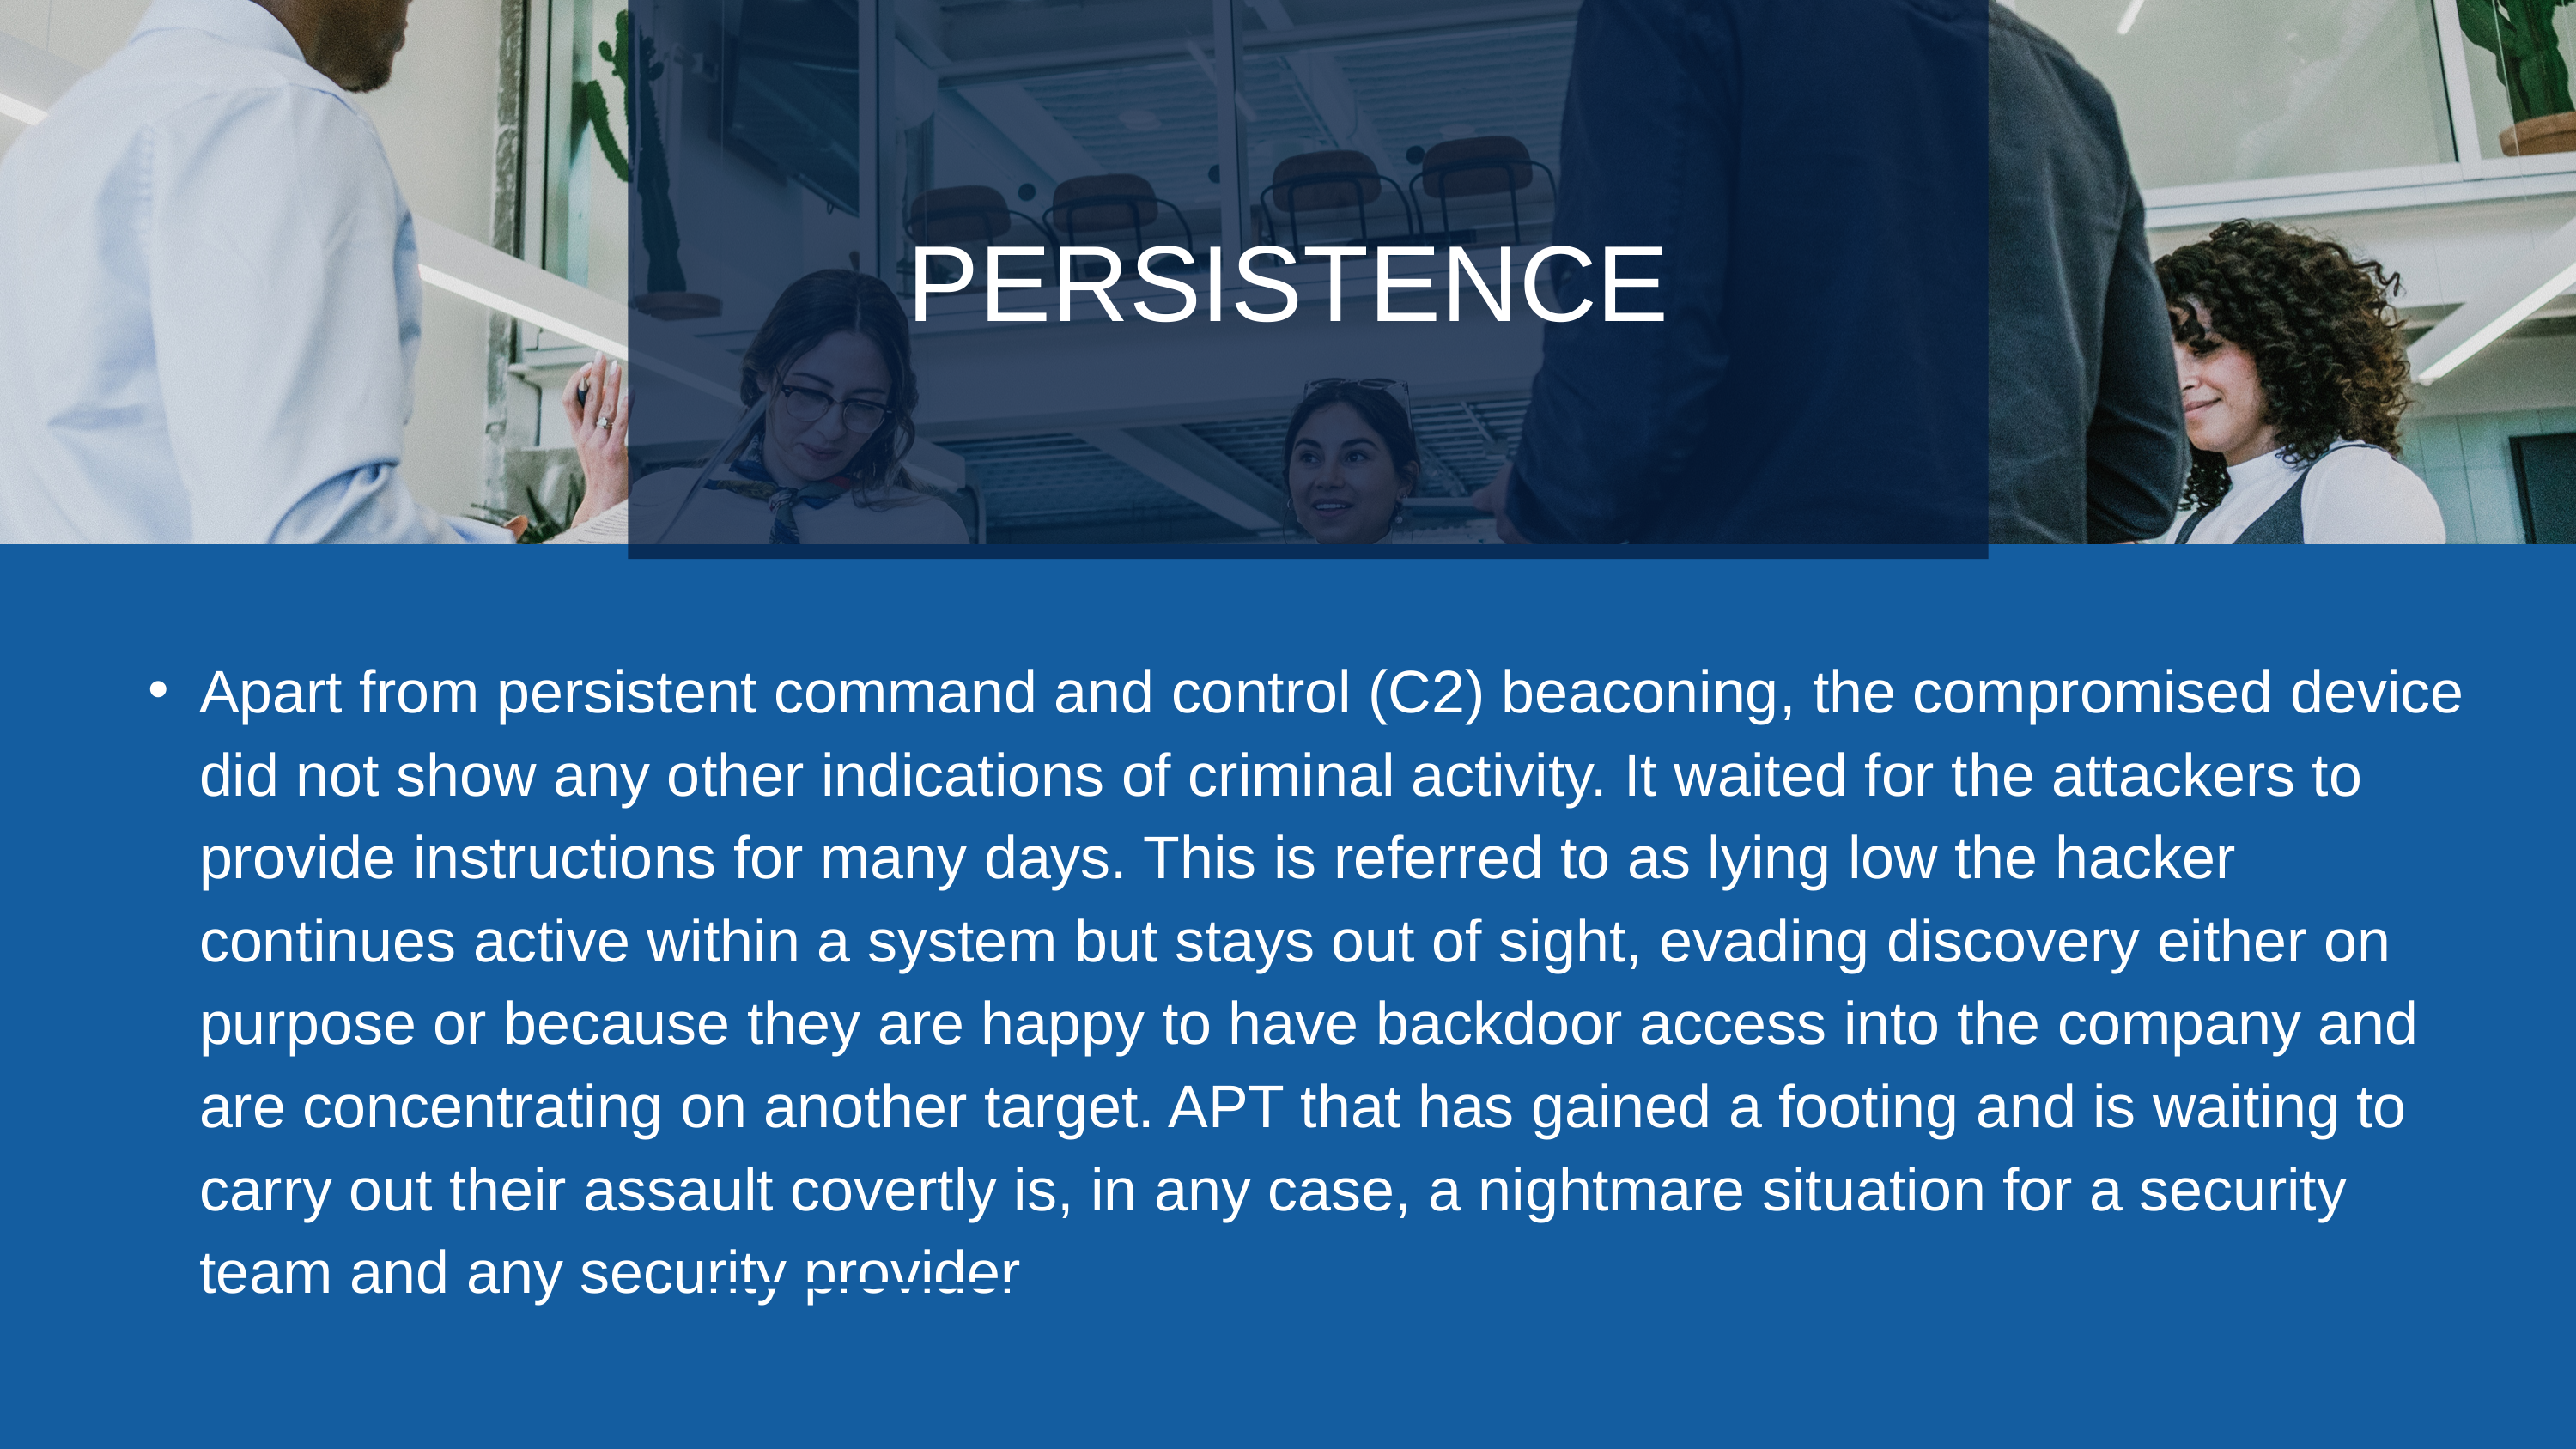

PERSISTENCE
Apart from persistent command and control (C2) beaconing, the compromised device did not show any other indications of criminal activity. It waited for the attackers to provide instructions for many days. This is referred to as lying low the hacker continues active within a system but stays out of sight, evading discovery either on purpose or because they are happy to have backdoor access into the company and are concentrating on another target. APT that has gained a footing and is waiting to carry out their assault covertly is, in any case, a nightmare situation for a security team and any security provider